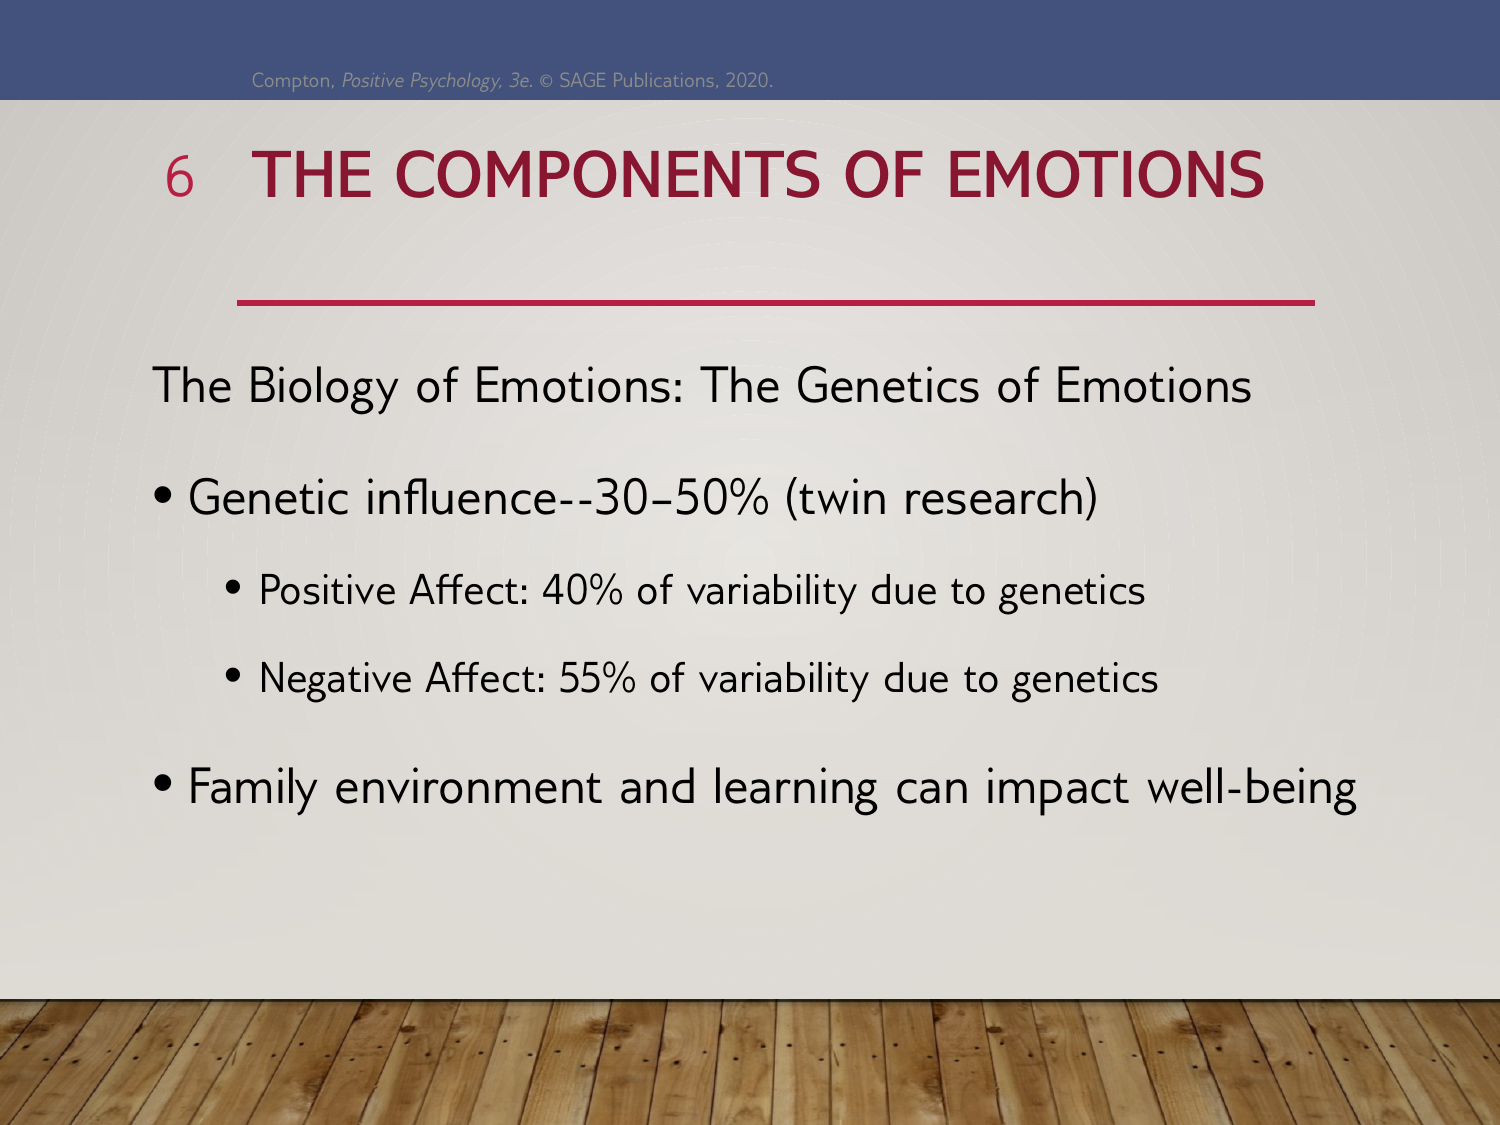

Compton, Positive Psychology, 3e. © SAGE Publications, 2020.
6
# The Components of Emotions
The Biology of Emotions: The Genetics of Emotions
Genetic influence--30–50% (twin research)
Positive Affect: 40% of variability due to genetics
Negative Affect: 55% of variability due to genetics
Family environment and learning can impact well-being